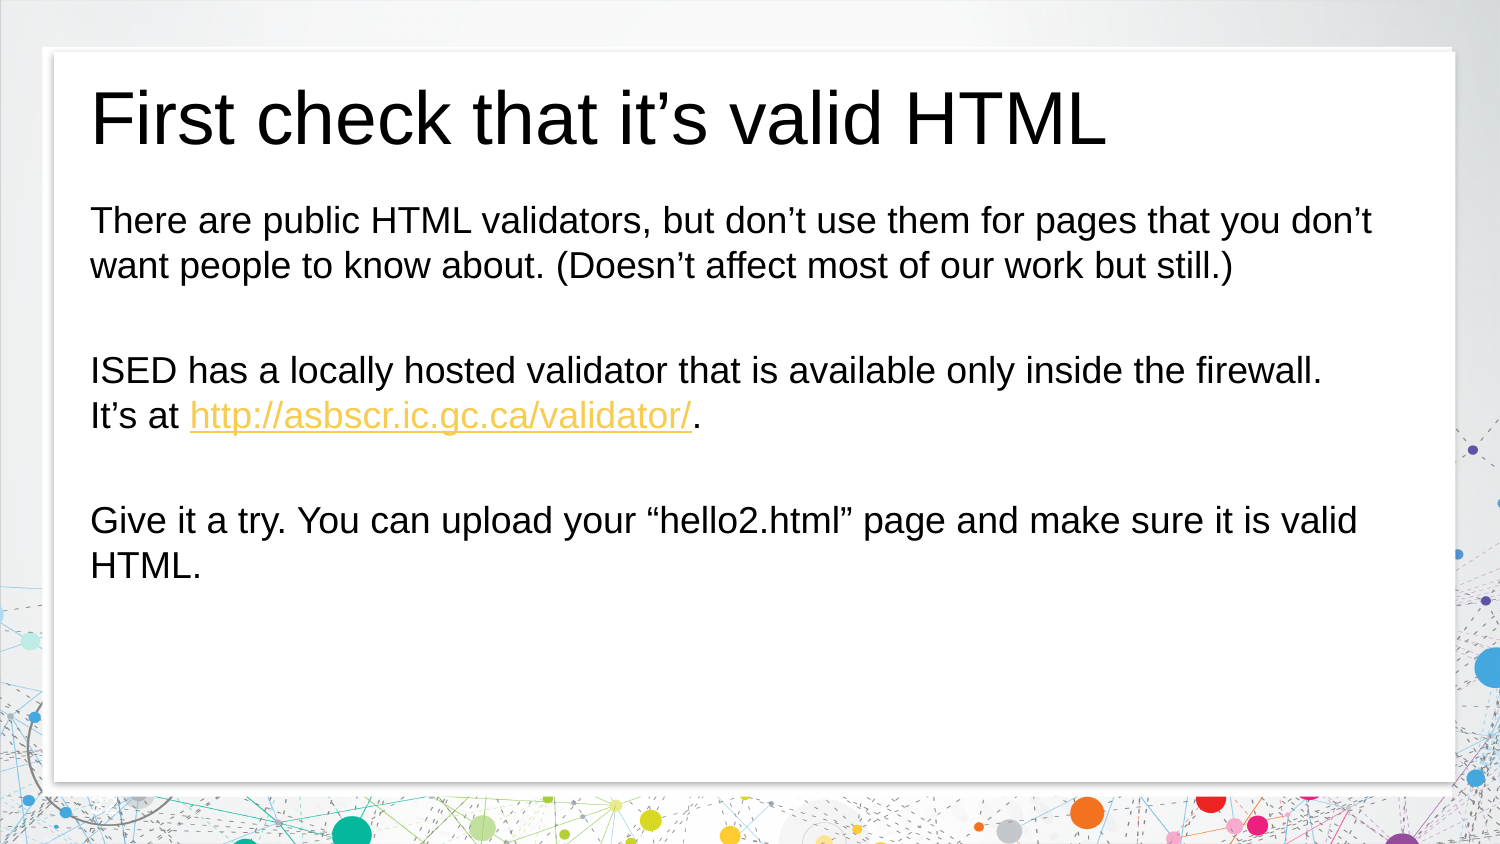

# First check that it’s valid HTML
There are public HTML validators, but don’t use them for pages that you don’t want people to know about. (Doesn’t affect most of our work but still.)

ISED has a locally hosted validator that is available only inside the firewall.
It’s at http://asbscr.ic.gc.ca/validator/.

Give it a try. You can upload your “hello2.html” page and make sure it is valid HTML.
32